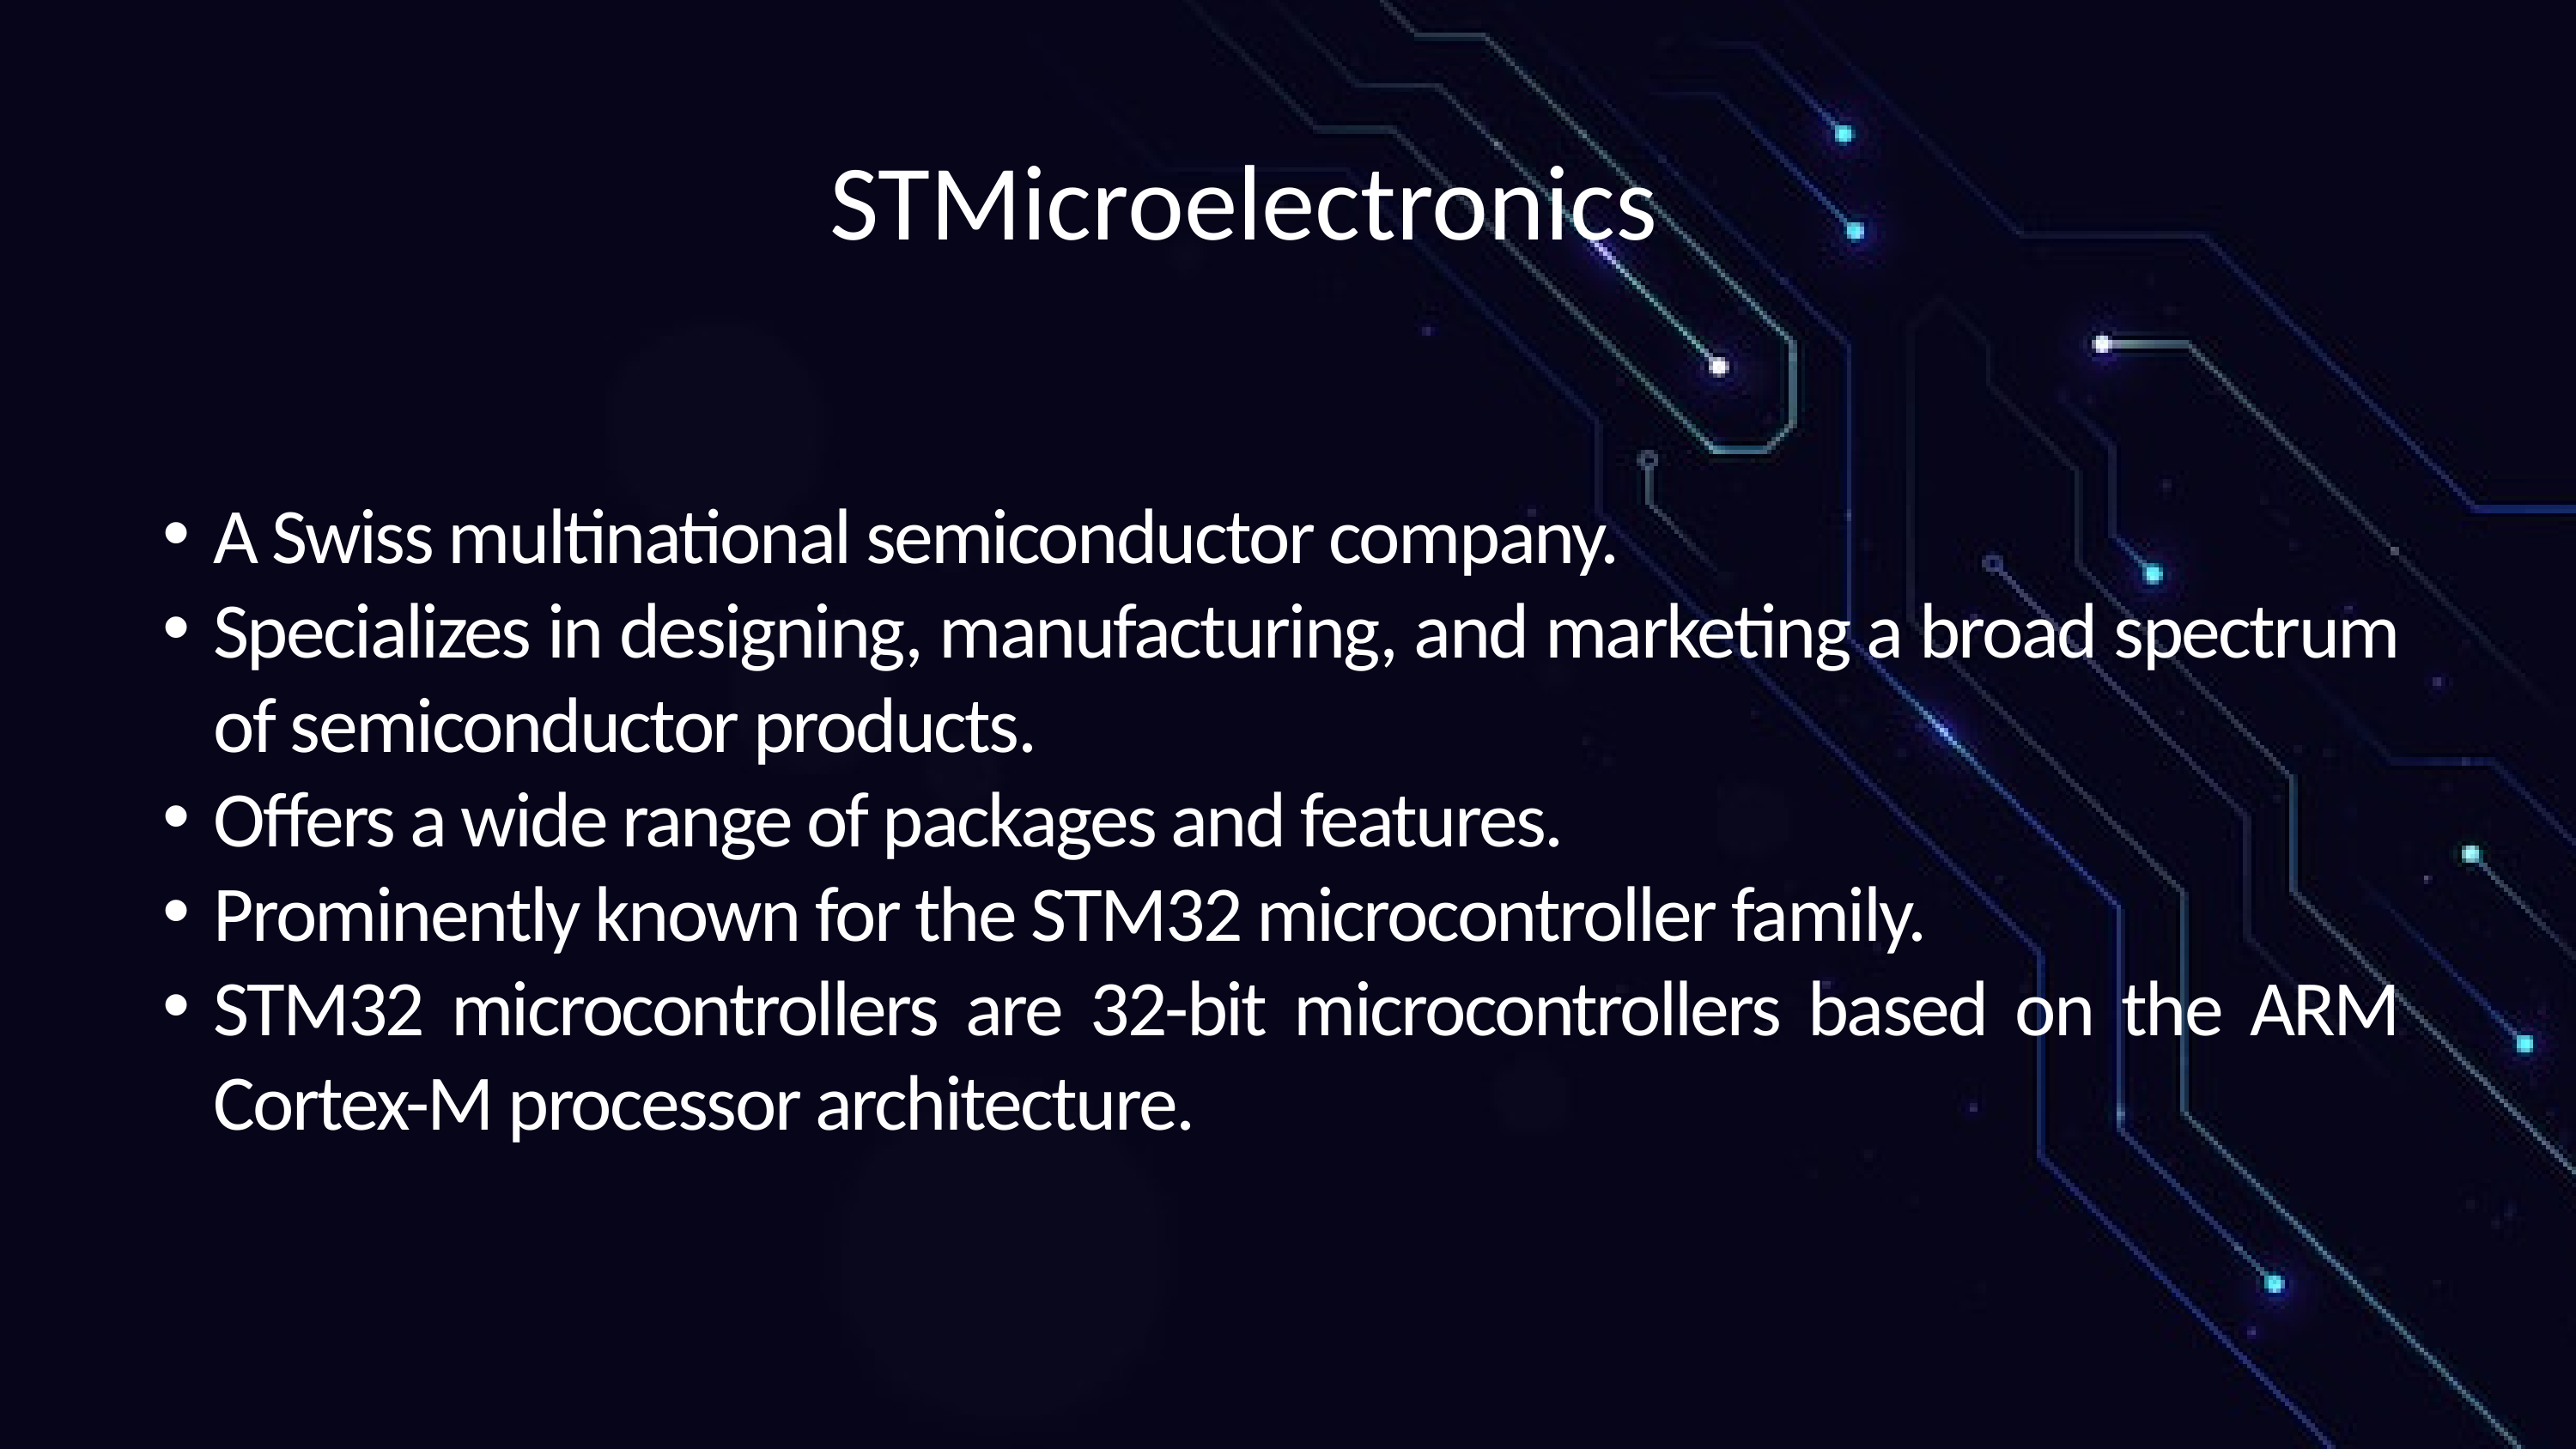

STMicroelectronics

A Swiss multinational semiconductor company.
Specializes in designing, manufacturing, and marketing a broad spectrum of semiconductor products.
Offers a wide range of packages and features.
Prominently known for the STM32 microcontroller family.
STM32 microcontrollers are 32-bit microcontrollers based on the ARM Cortex-M processor architecture.